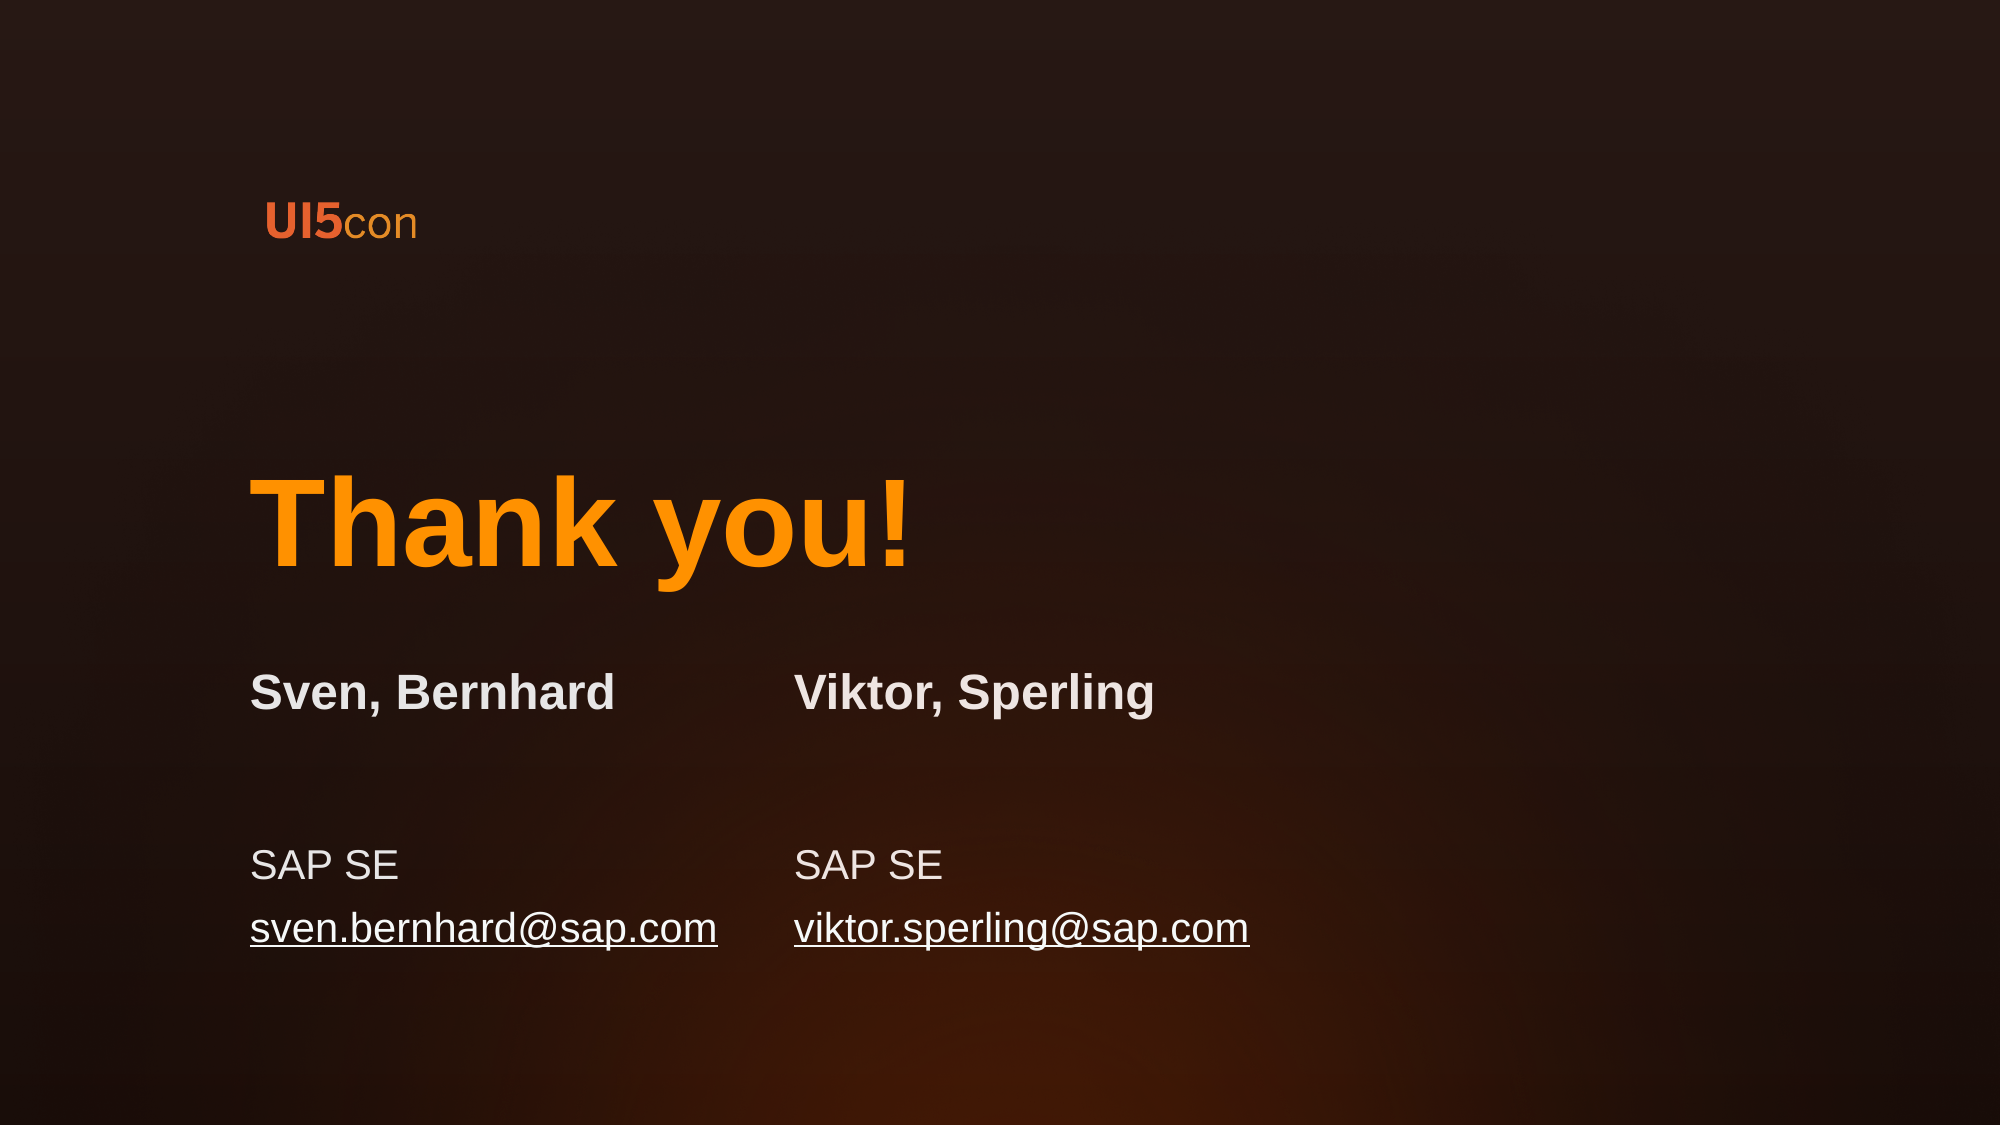

# Thank you!
Sven, Bernhard
Viktor, Sperling
SAP SE
sven.bernhard@sap.com
SAP SE
viktor.sperling@sap.com